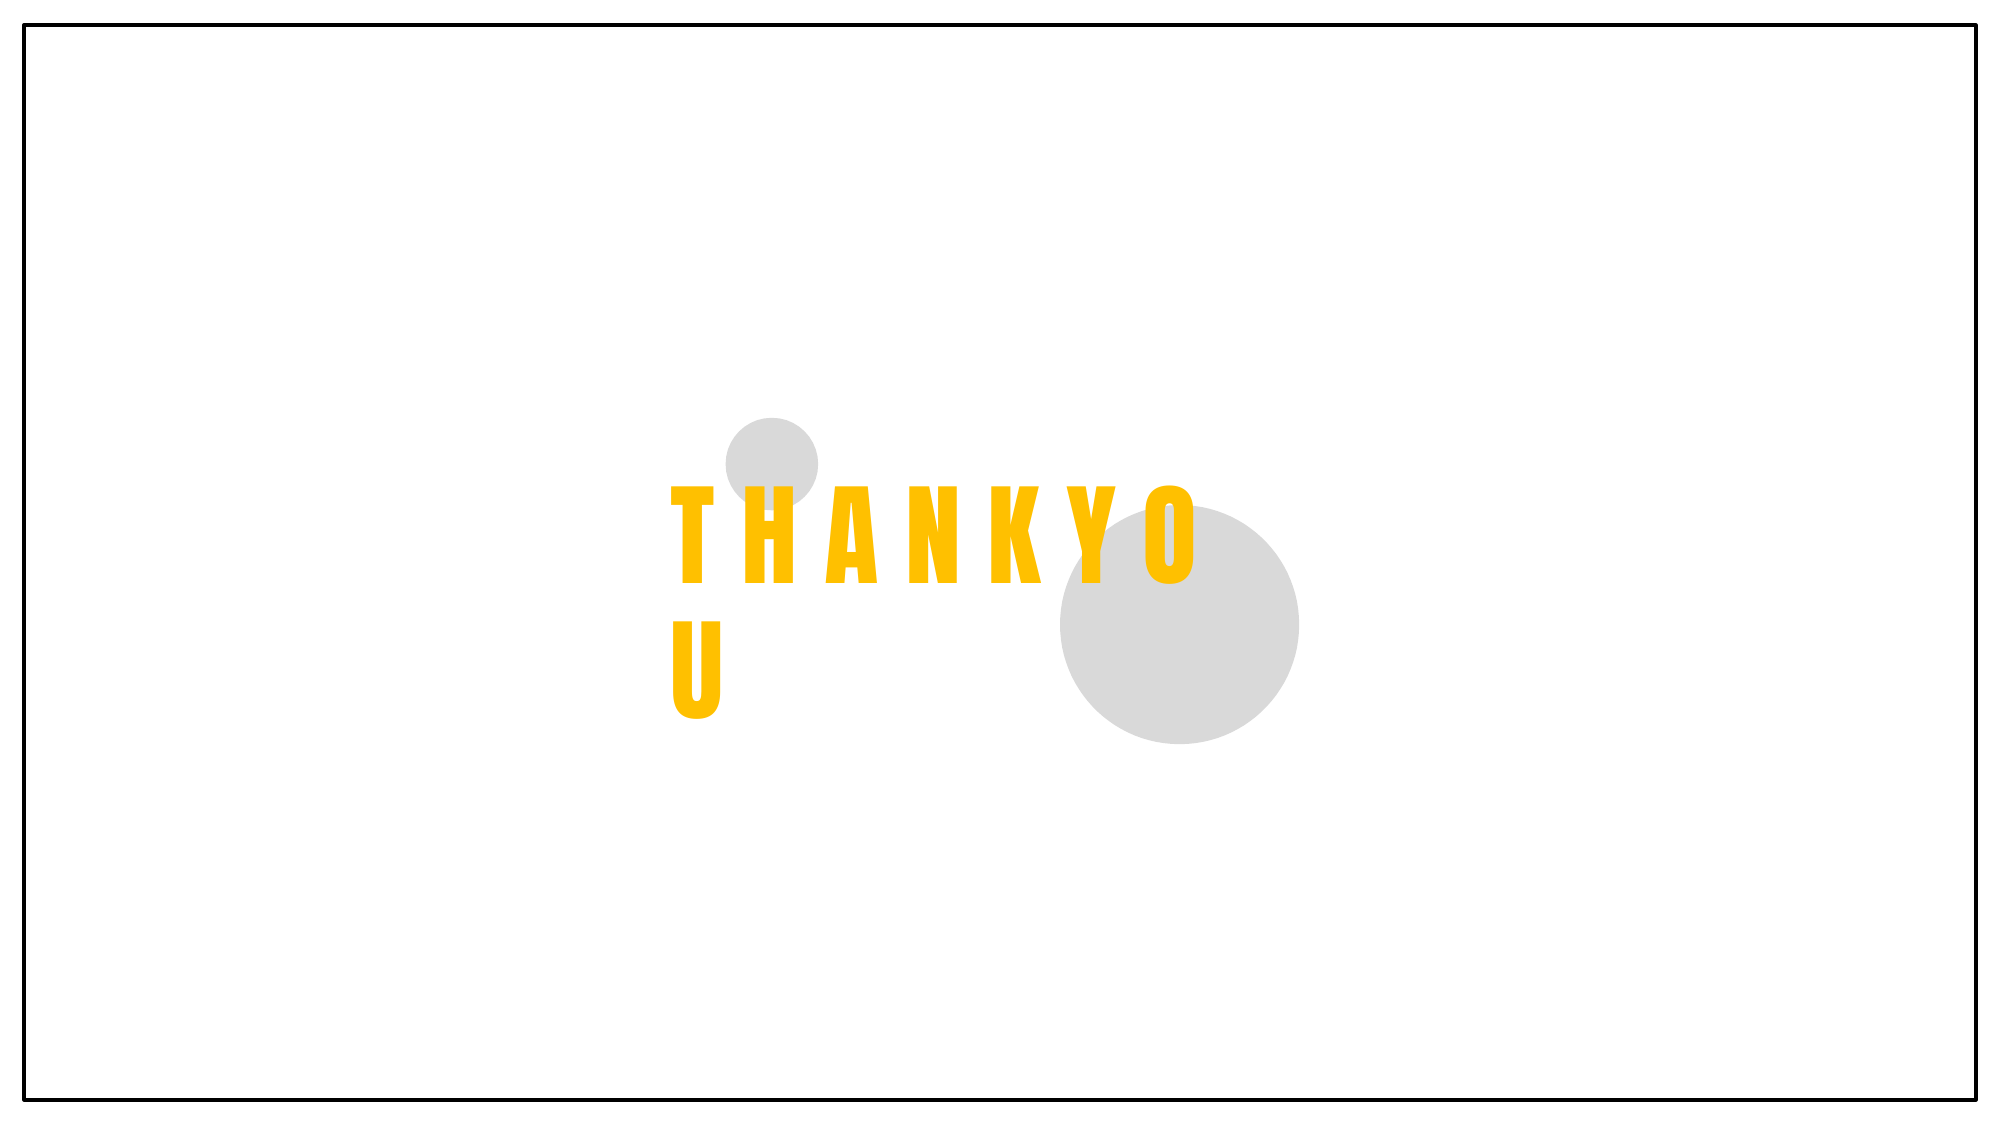

# T H A N K Y O U